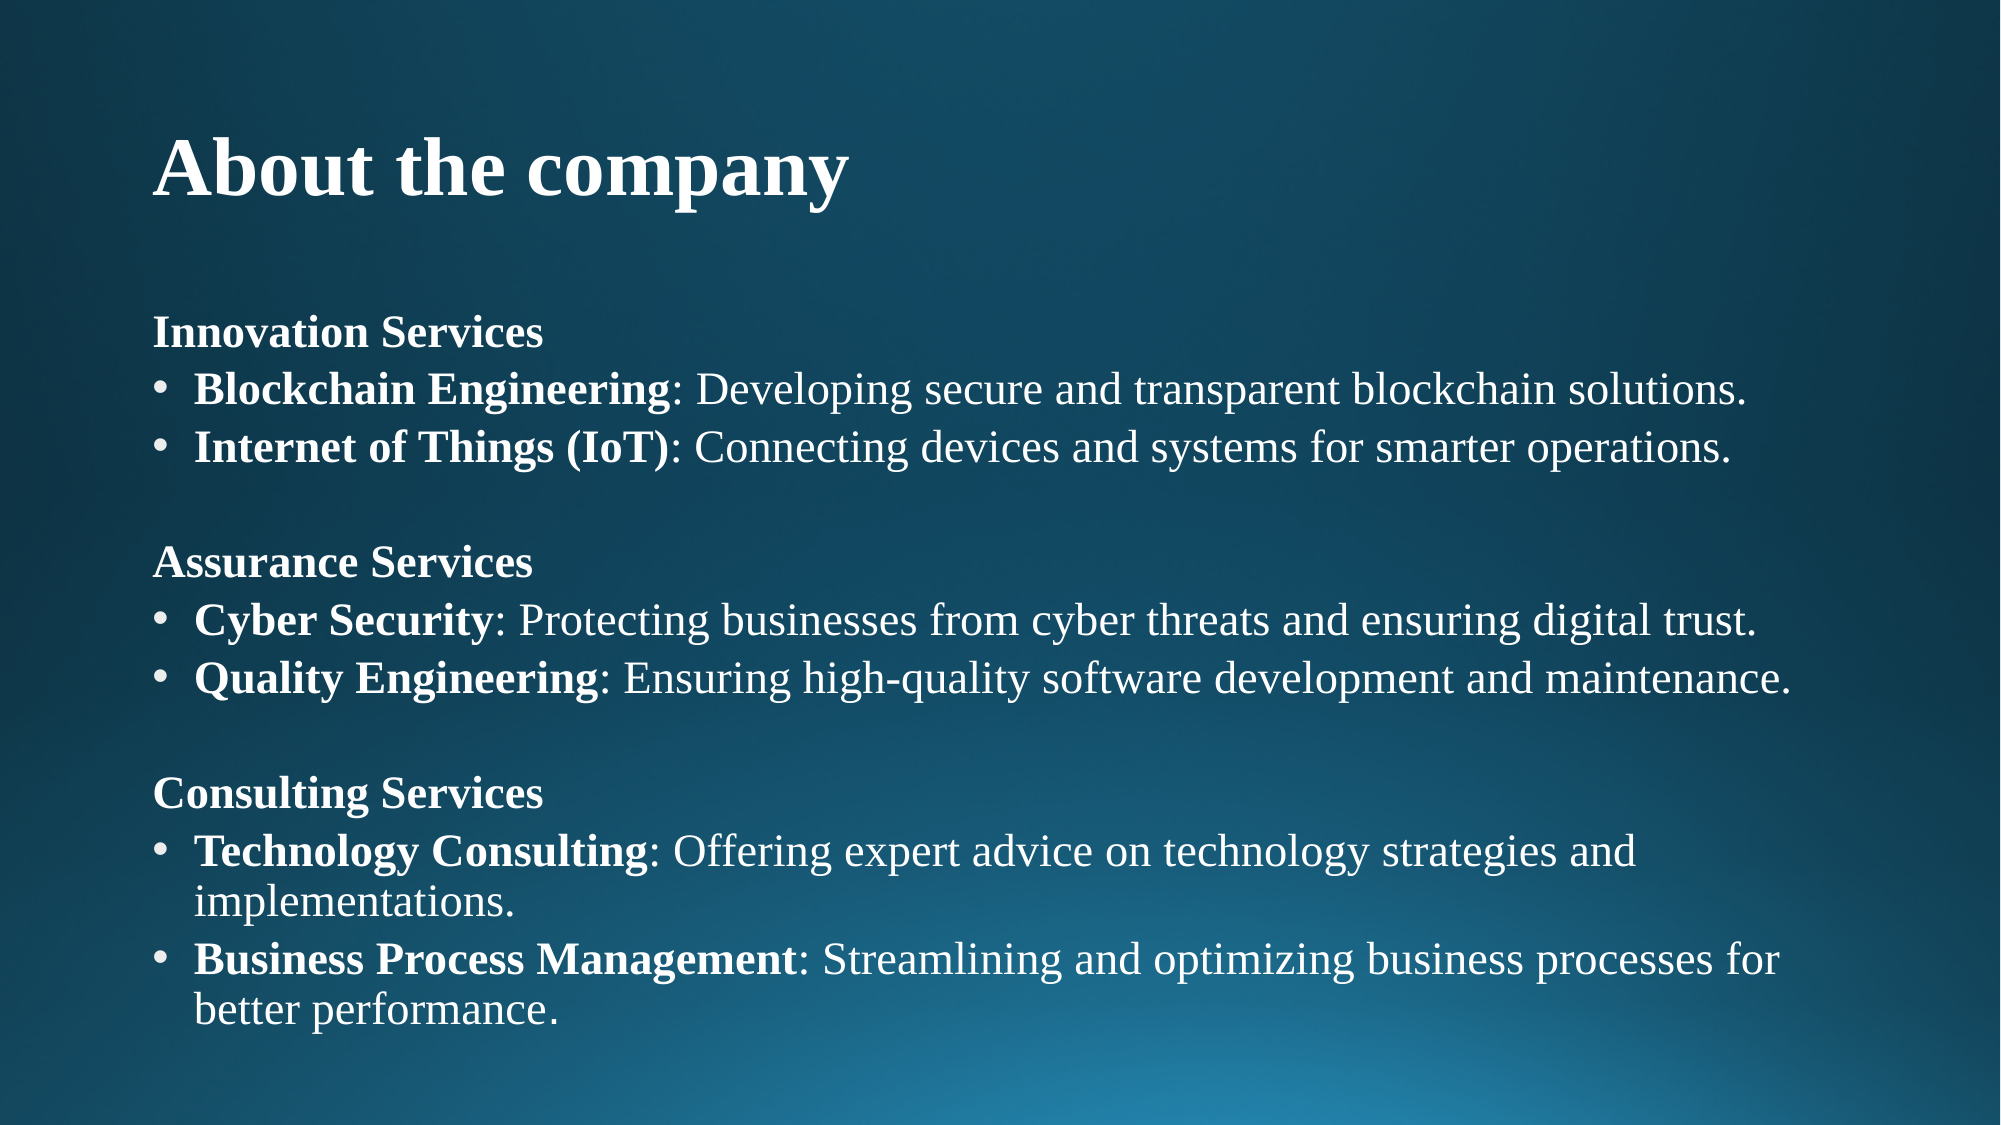

# About the company
Innovation Services
Blockchain Engineering: Developing secure and transparent blockchain solutions.
Internet of Things (IoT): Connecting devices and systems for smarter operations.

Assurance Services
Cyber Security: Protecting businesses from cyber threats and ensuring digital trust.
Quality Engineering: Ensuring high-quality software development and maintenance.

Consulting Services
Technology Consulting: Offering expert advice on technology strategies and implementations.
Business Process Management: Streamlining and optimizing business processes for better performance.